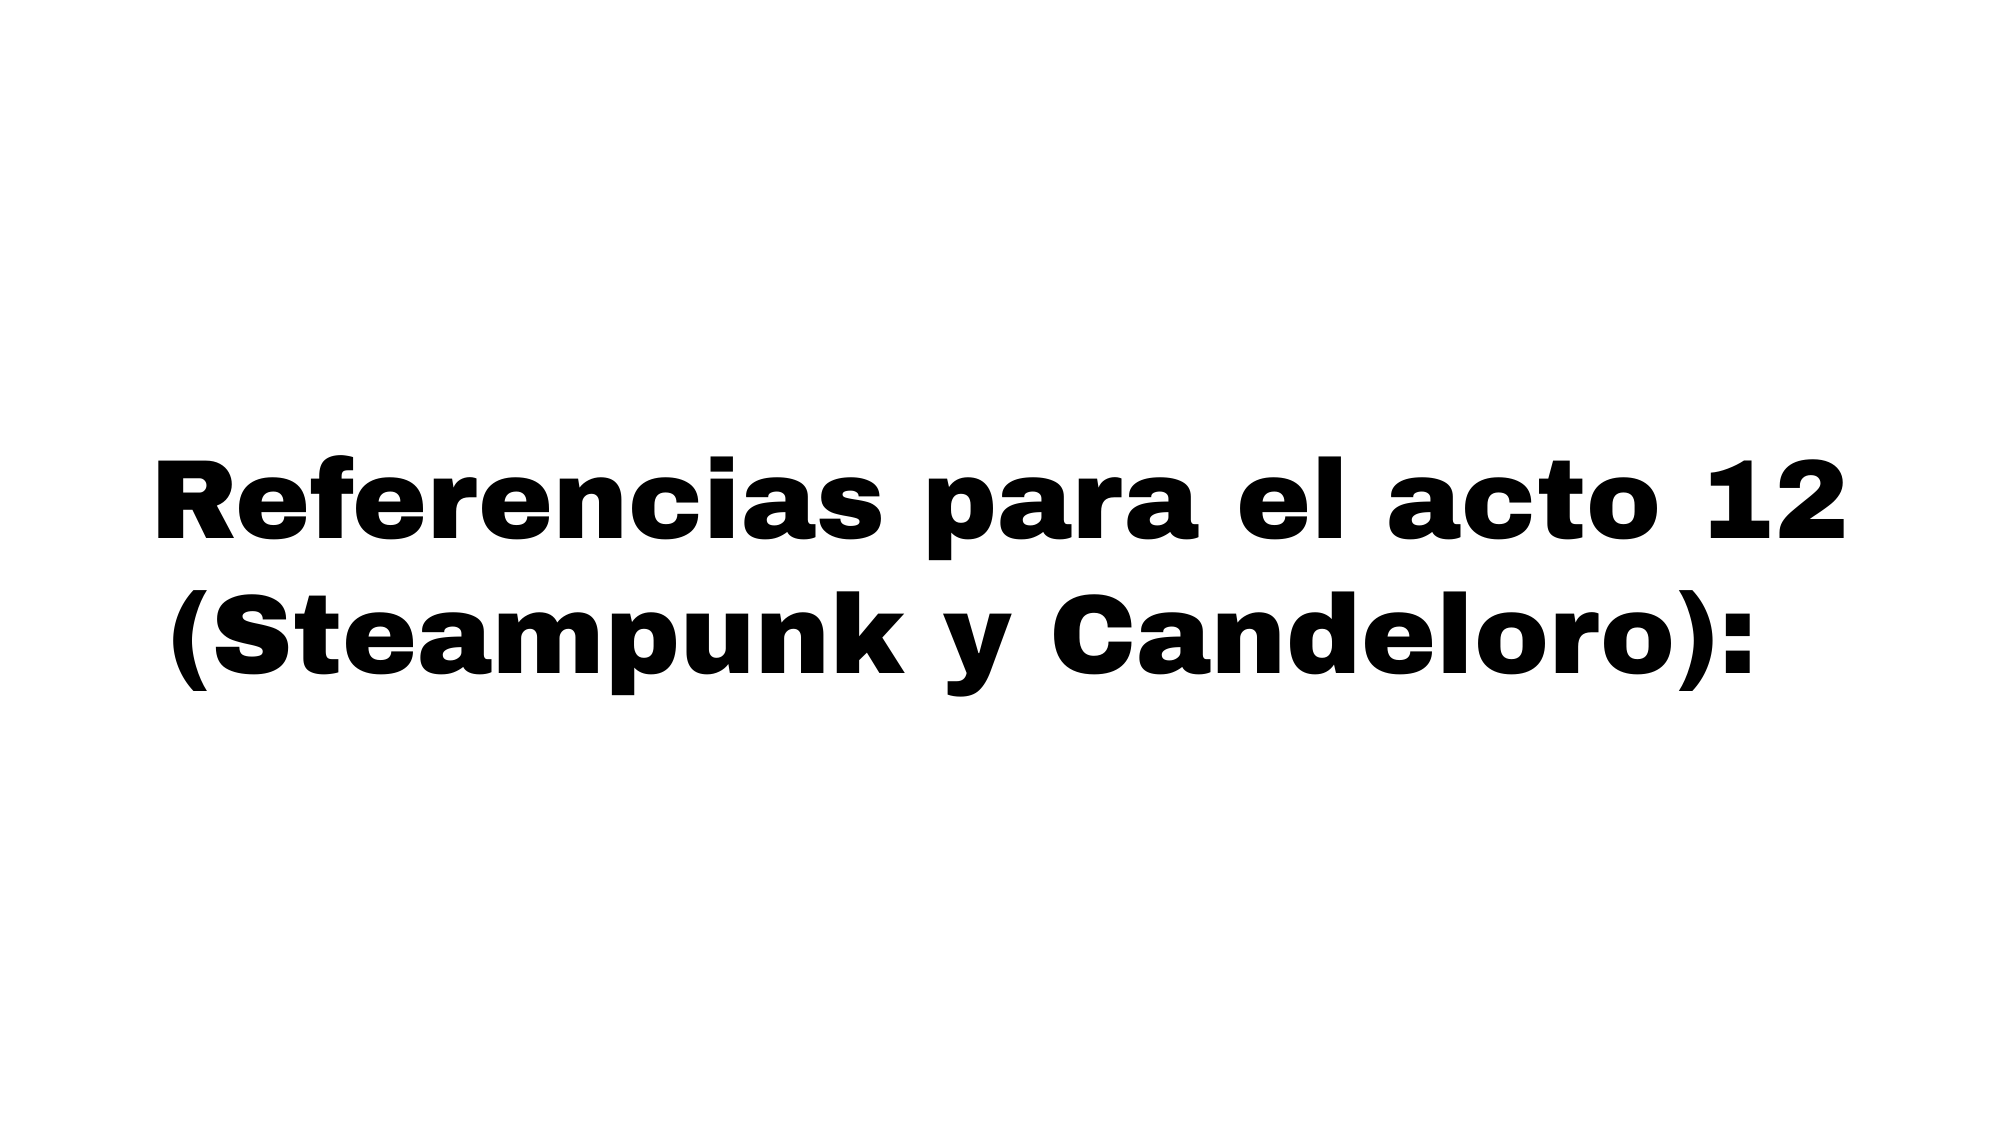

Referencias para el acto 12 (Steampunk y Candeloro):